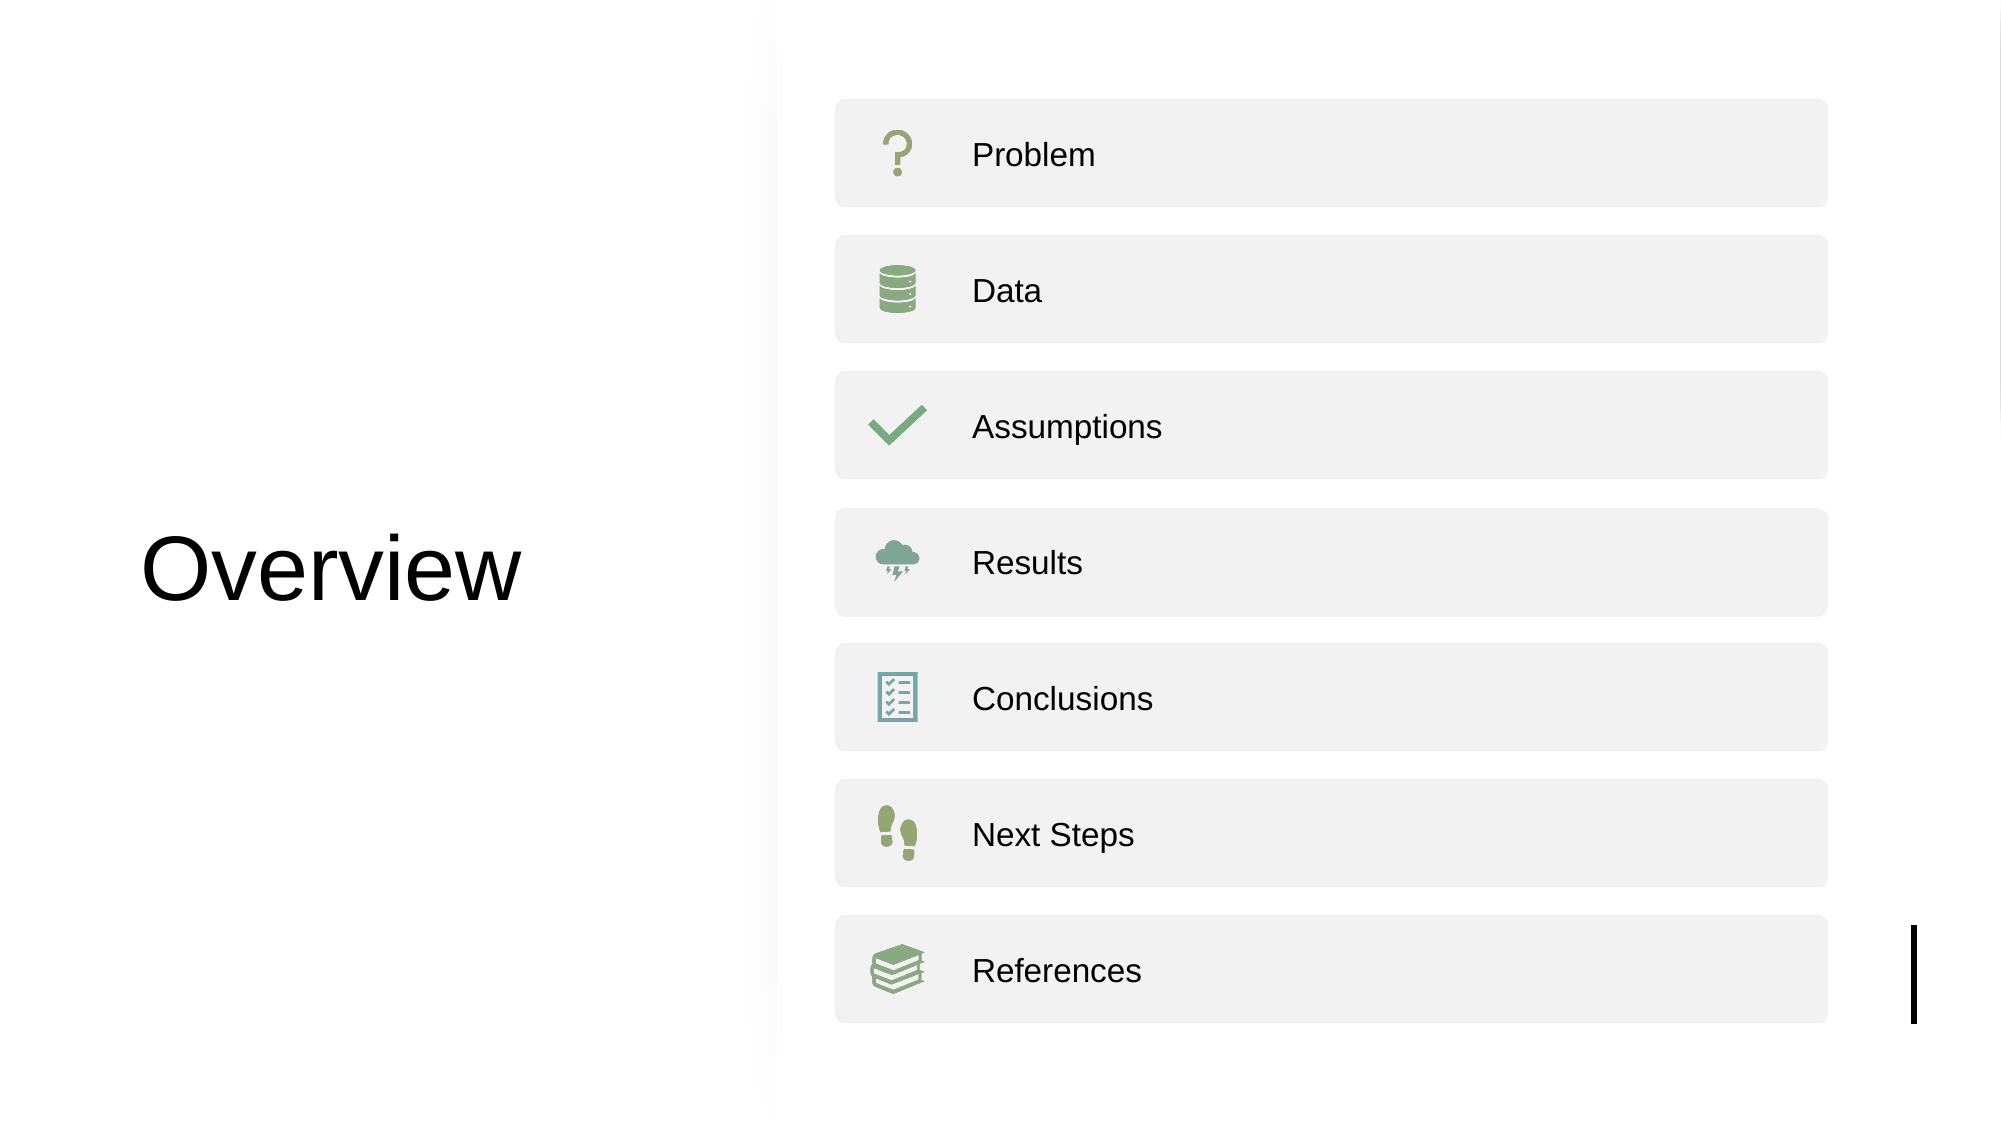

Problem
Data
Assumptions
Results
Conclusions
Next Steps
References
# Overview